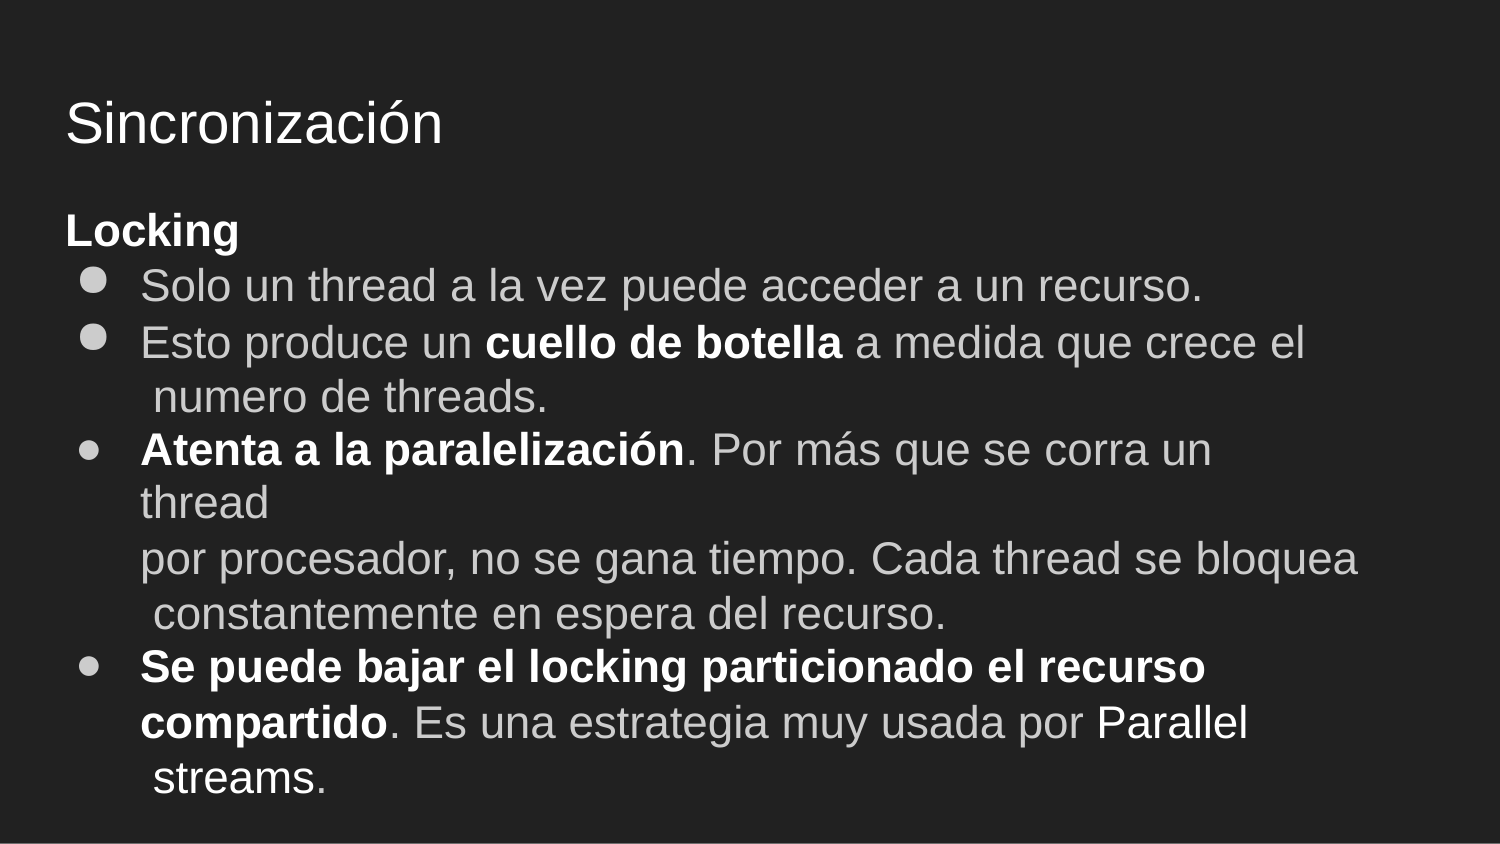

# Sincronización
Locking
Solo un thread a la vez puede acceder a un recurso.
Esto produce un cuello de botella a medida que crece el  numero de threads.
Atenta a la paralelización. Por más que se corra un thread
por procesador, no se gana tiempo. Cada thread se bloquea  constantemente en espera del recurso.
Se puede bajar el locking particionado el recurso
compartido. Es una estrategia muy usada por Parallel  streams.